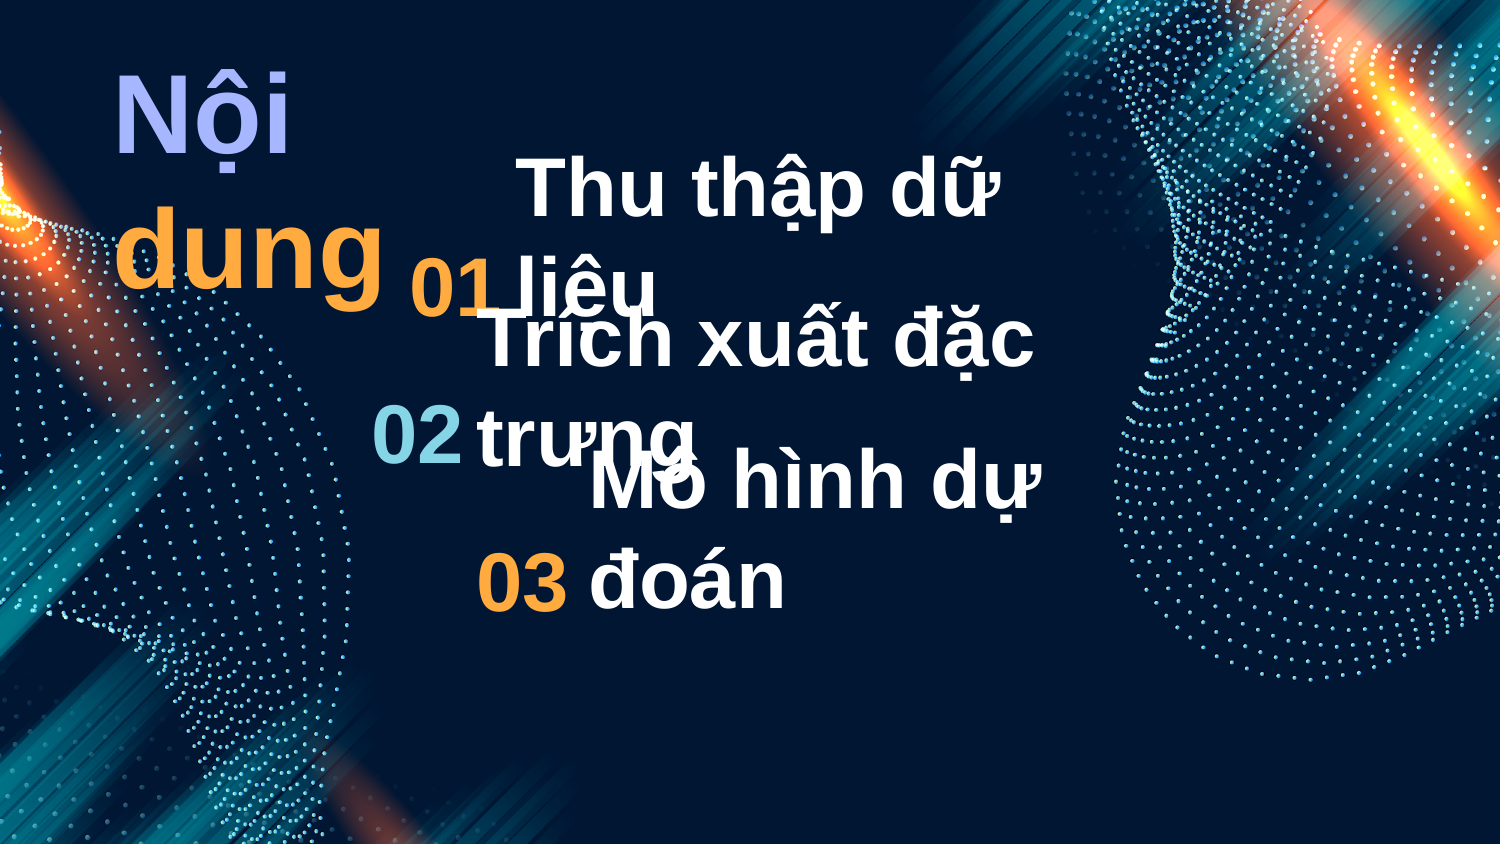

Nội dung
01
Thu thập dữ liệu
02
Trích xuất đặc trưng
03
Mô hình dự đoán